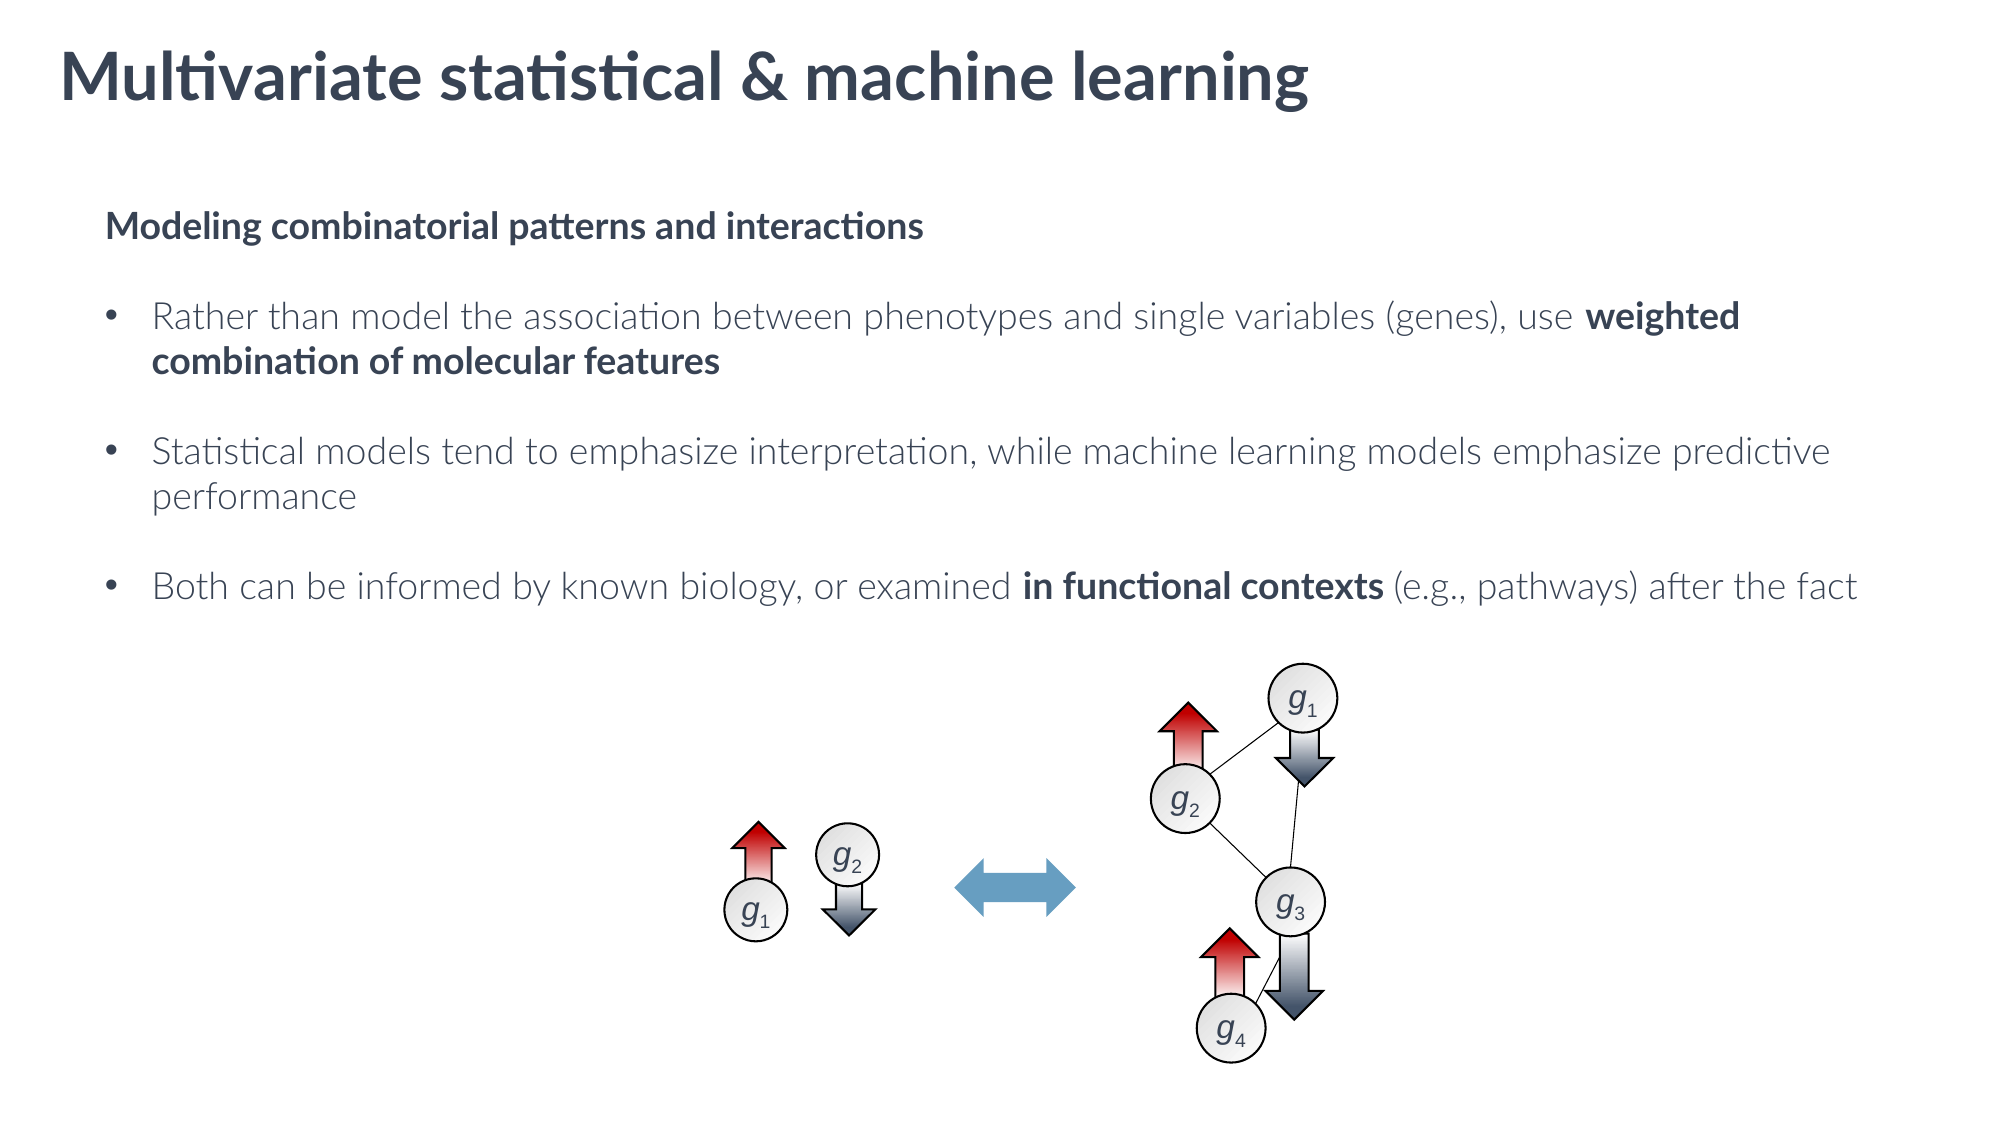

Multivariate statistical & machine learning
Modeling combinatorial patterns and interactions

Rather than model the association between phenotypes and single variables (genes), use weighted combination of molecular features

Statistical models tend to emphasize interpretation, while machine learning models emphasize predictive performance

Both can be informed by known biology, or examined in functional contexts (e.g., pathways) after the fact

g1

g2
g3

g4

g2
g1